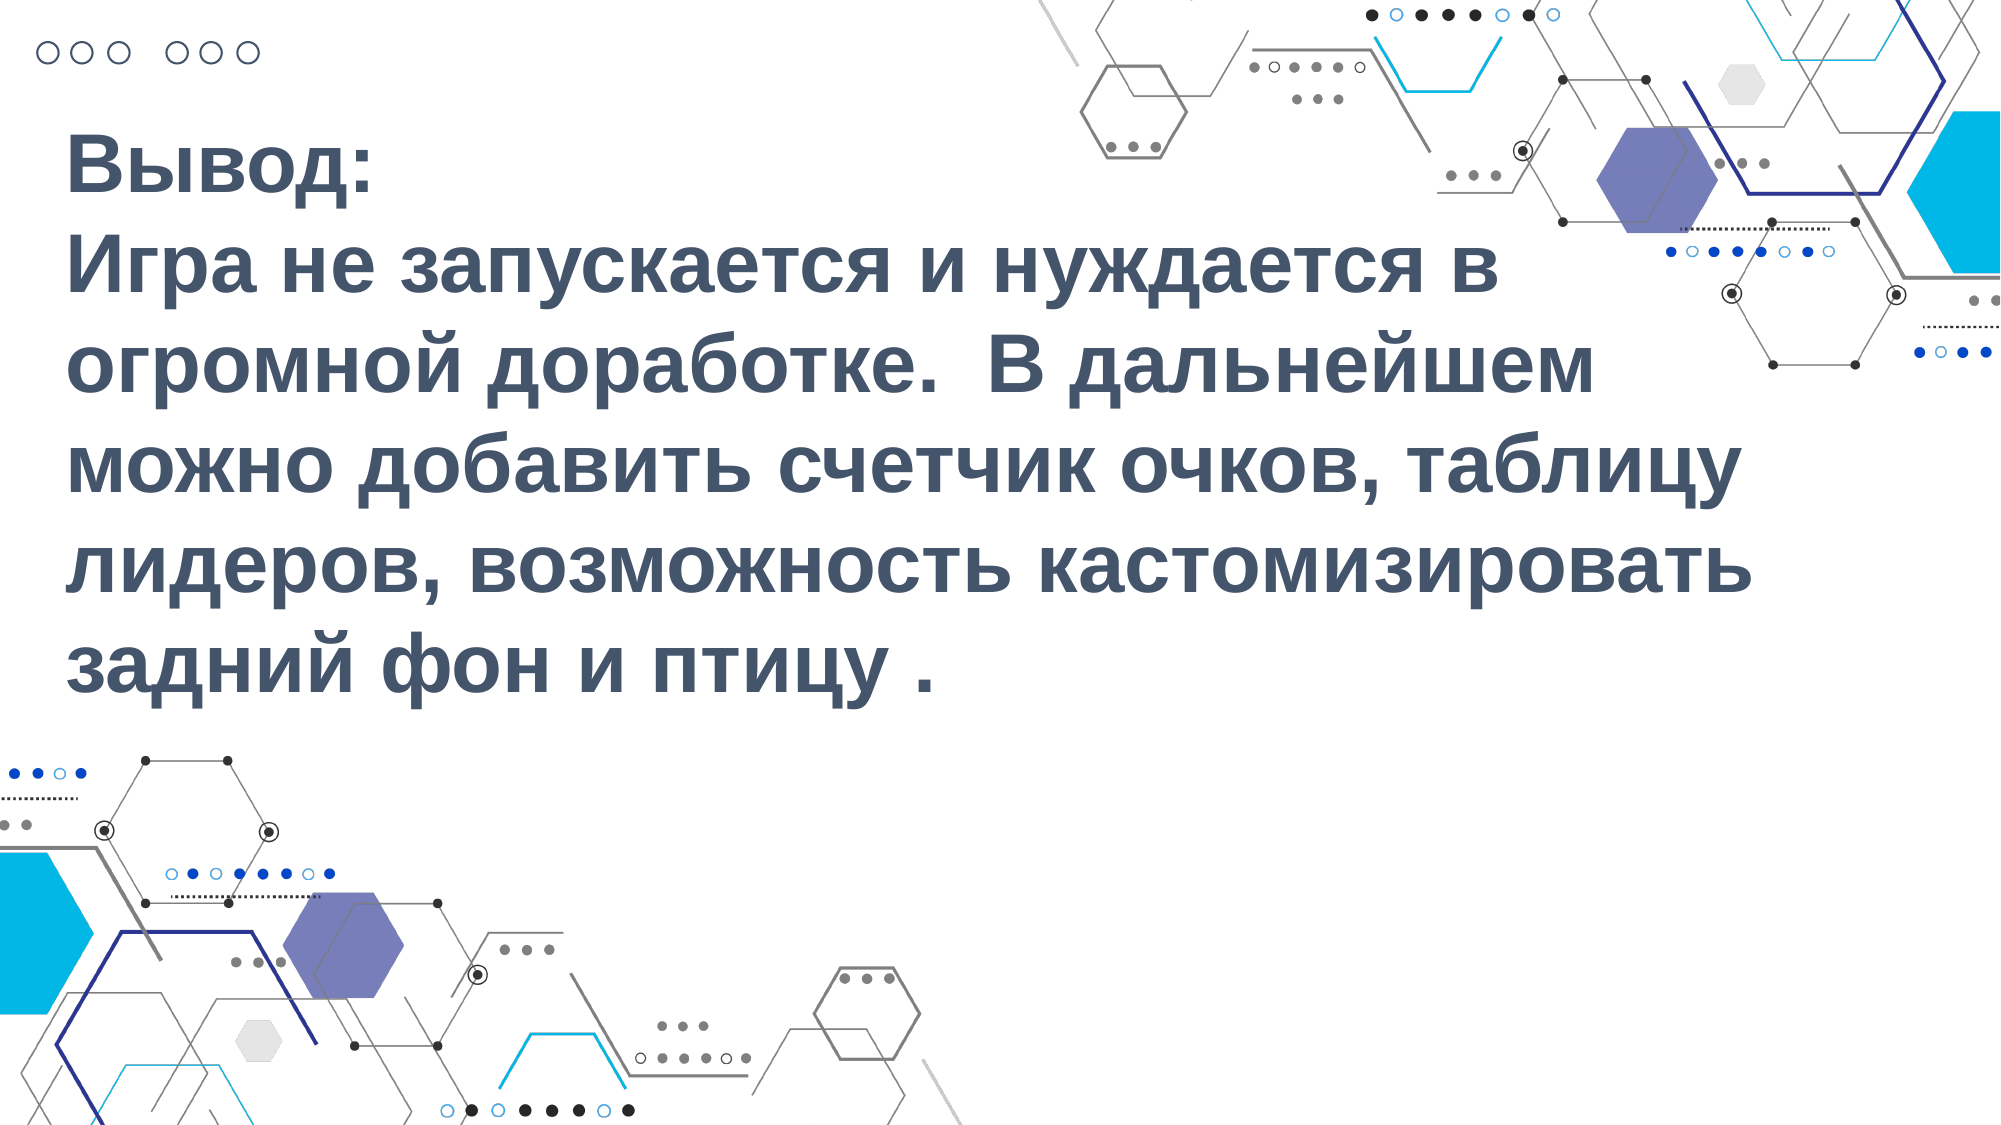

Вывод:
Игра не запускается и нуждается в огромной доработке.  В дальнейшем можно добавить счетчик очков, таблицу лидеров, возможность кастомизировать задний фон и птицу .